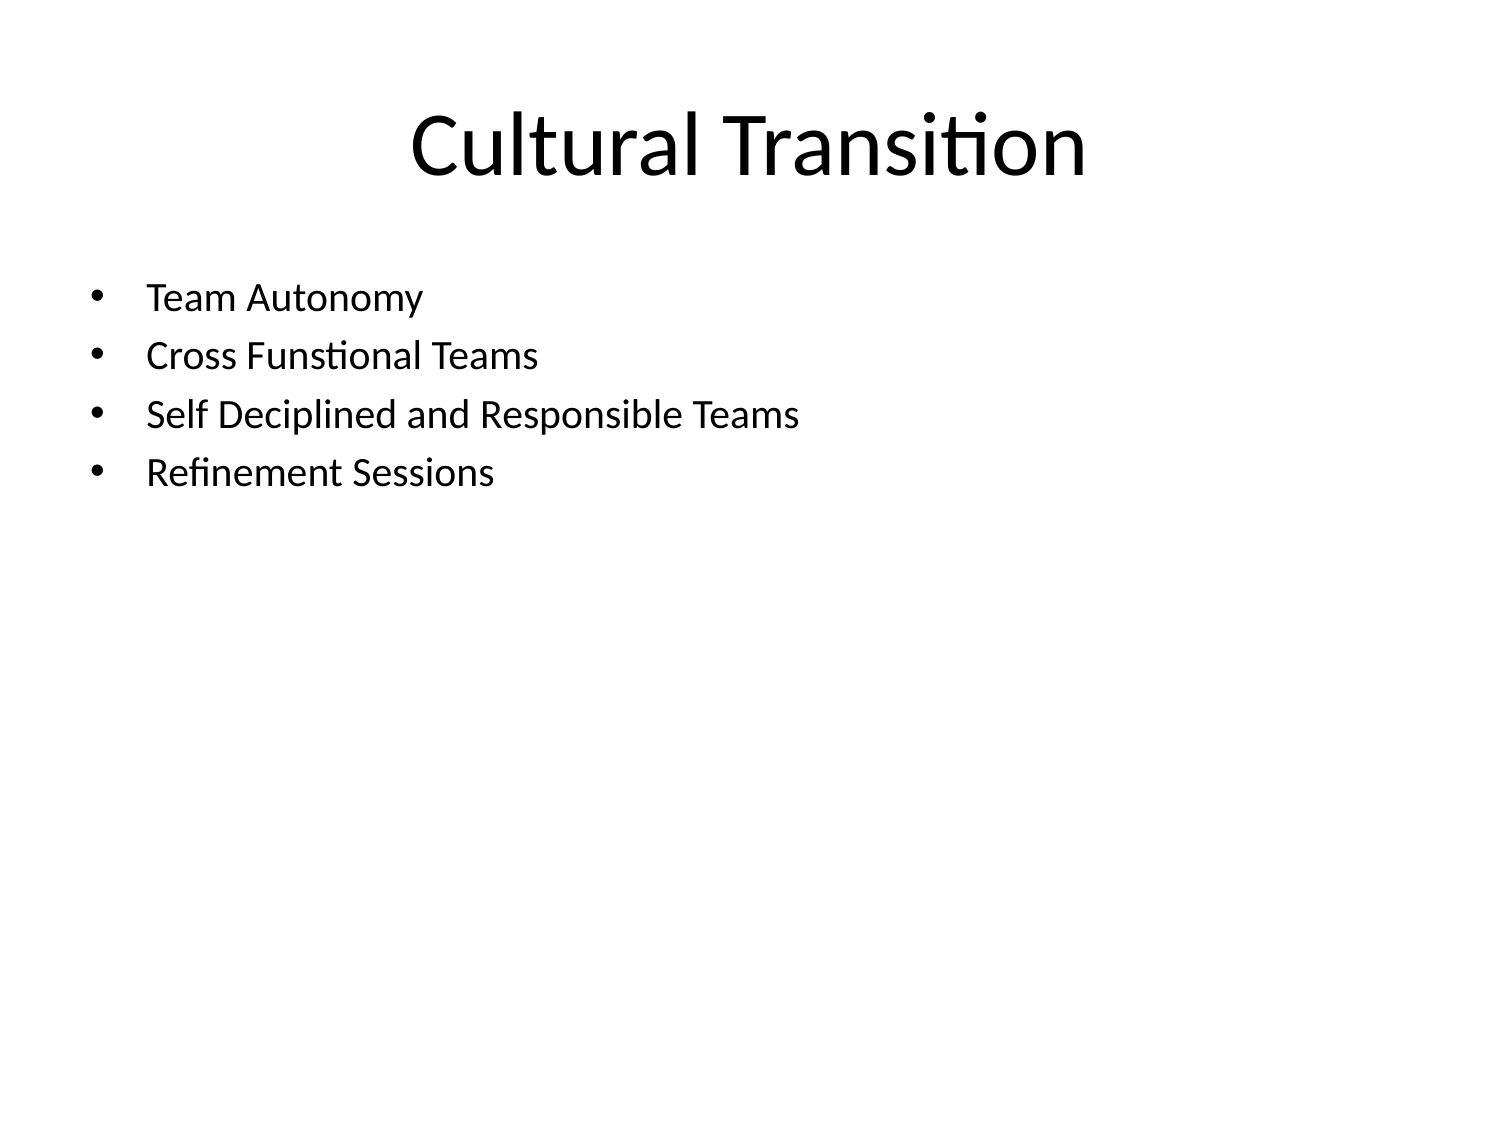

# Cultural Transition
Team Autonomy
Cross Funstional Teams
Self Deciplined and Responsible Teams
Refinement Sessions